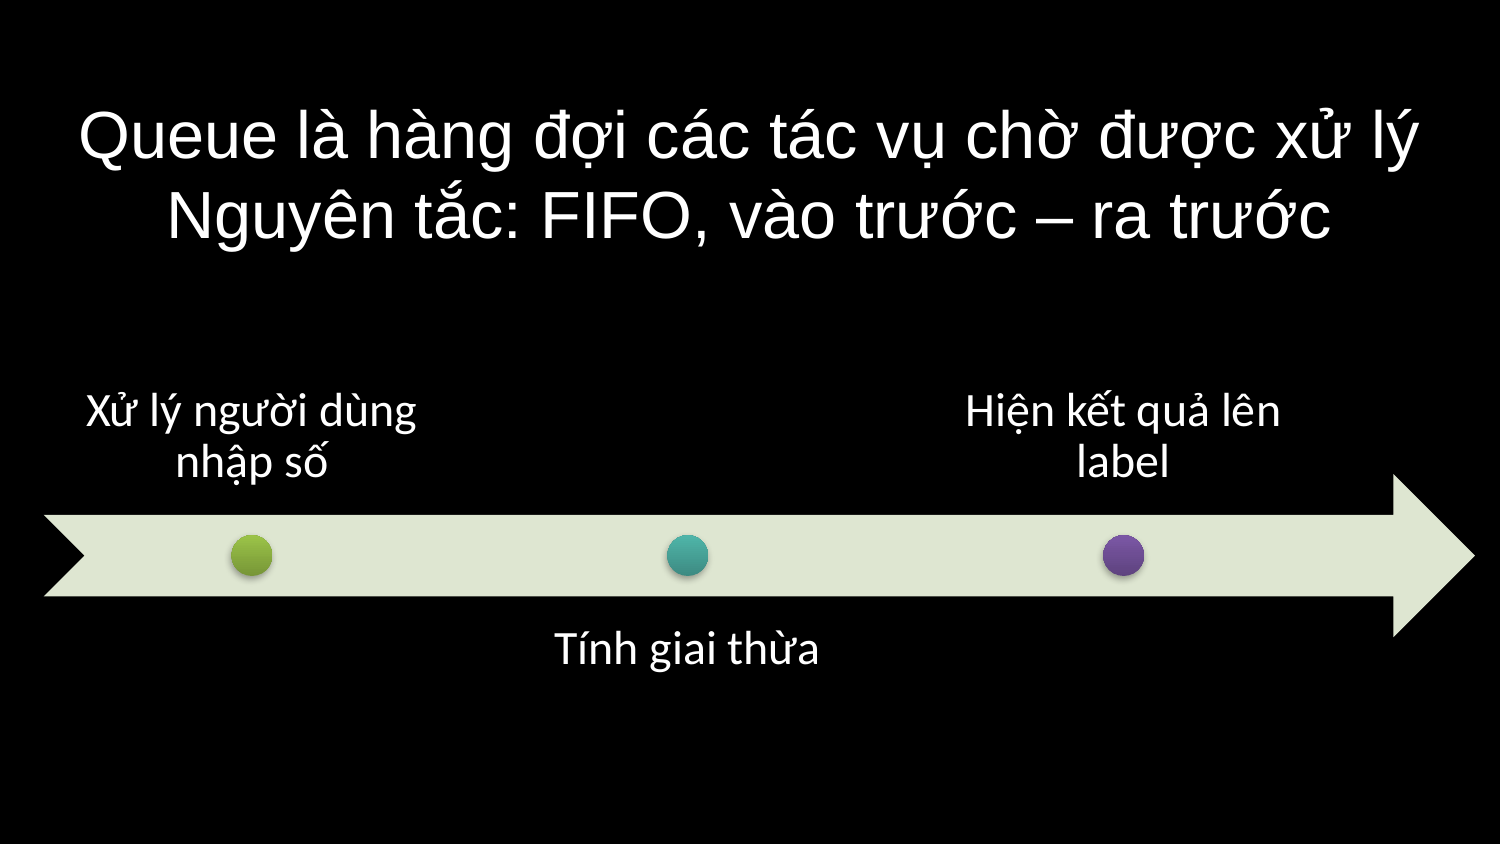

# Queue là hàng đợi các tác vụ chờ được xử lý Nguyên tắc: FIFO, vào trước – ra trước
Xử lý người dùng nhập số
Tính giai thừa
Hiện kết quả lên label